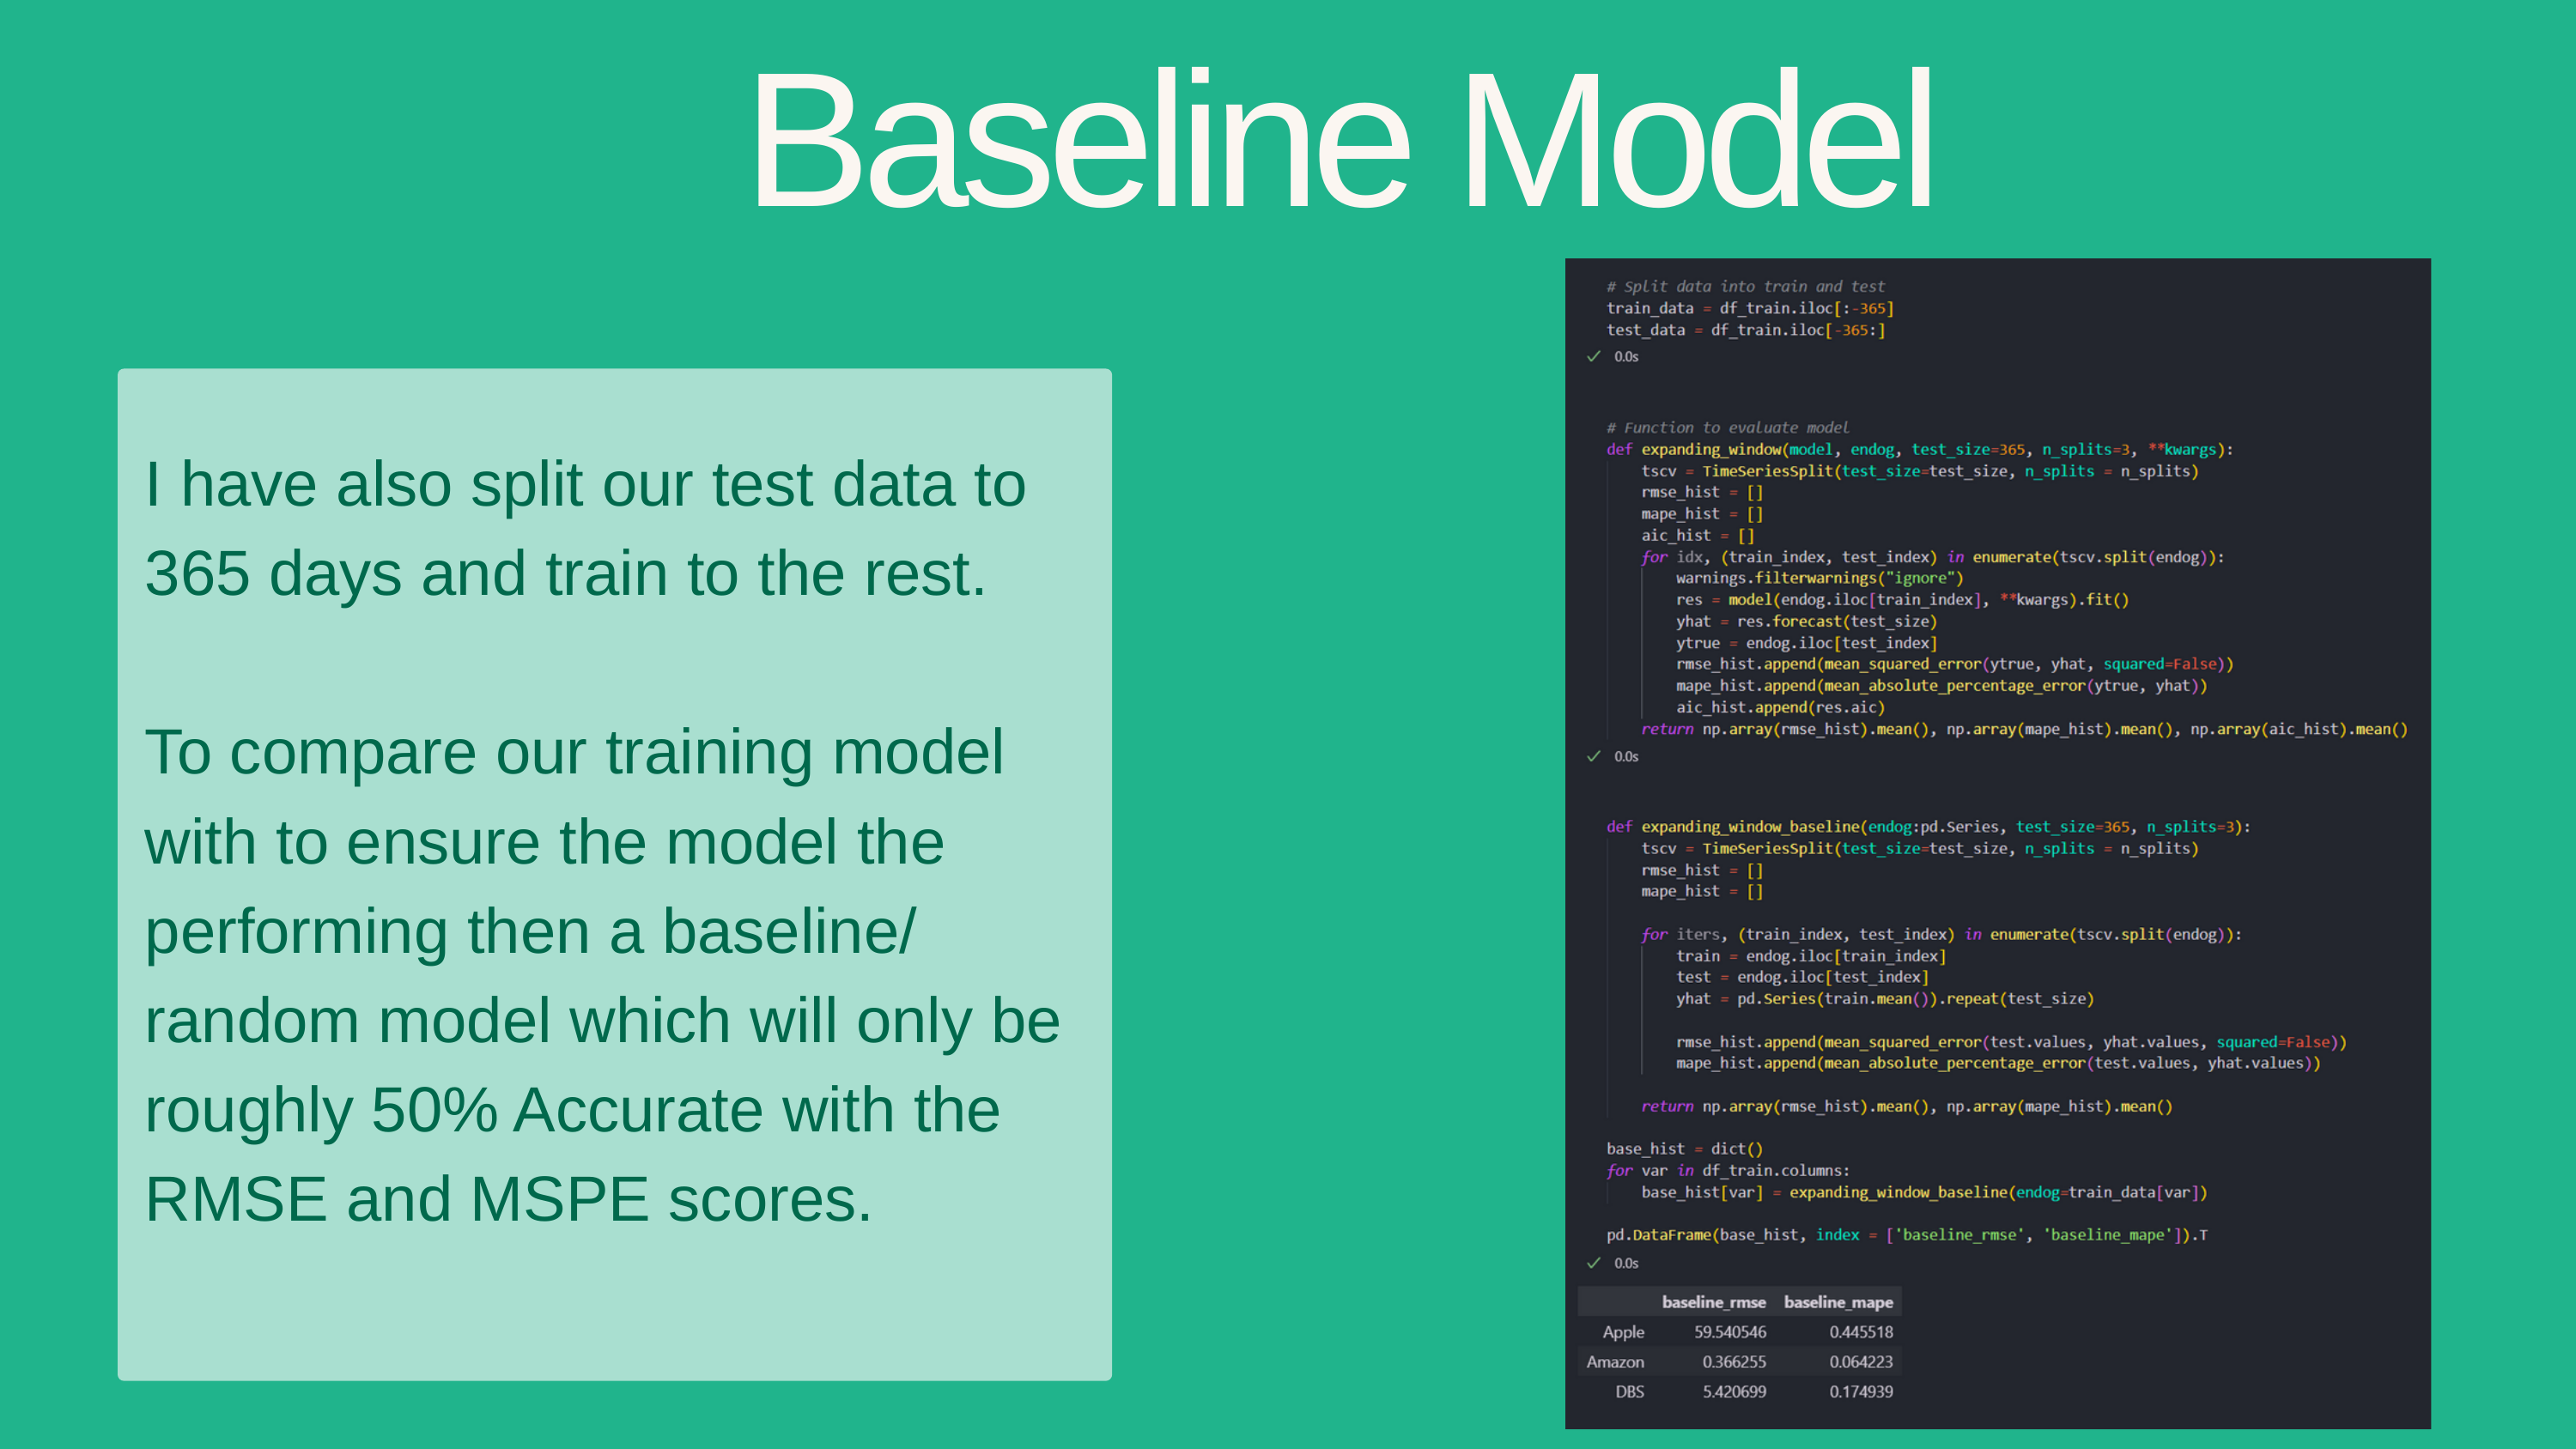

Baseline Model

I have also split our test data to 365 days and train to the rest.

To compare our training model with to ensure the model the performing then a baseline/ random model which will only be roughly 50% Accurate with the RMSE and MSPE scores.